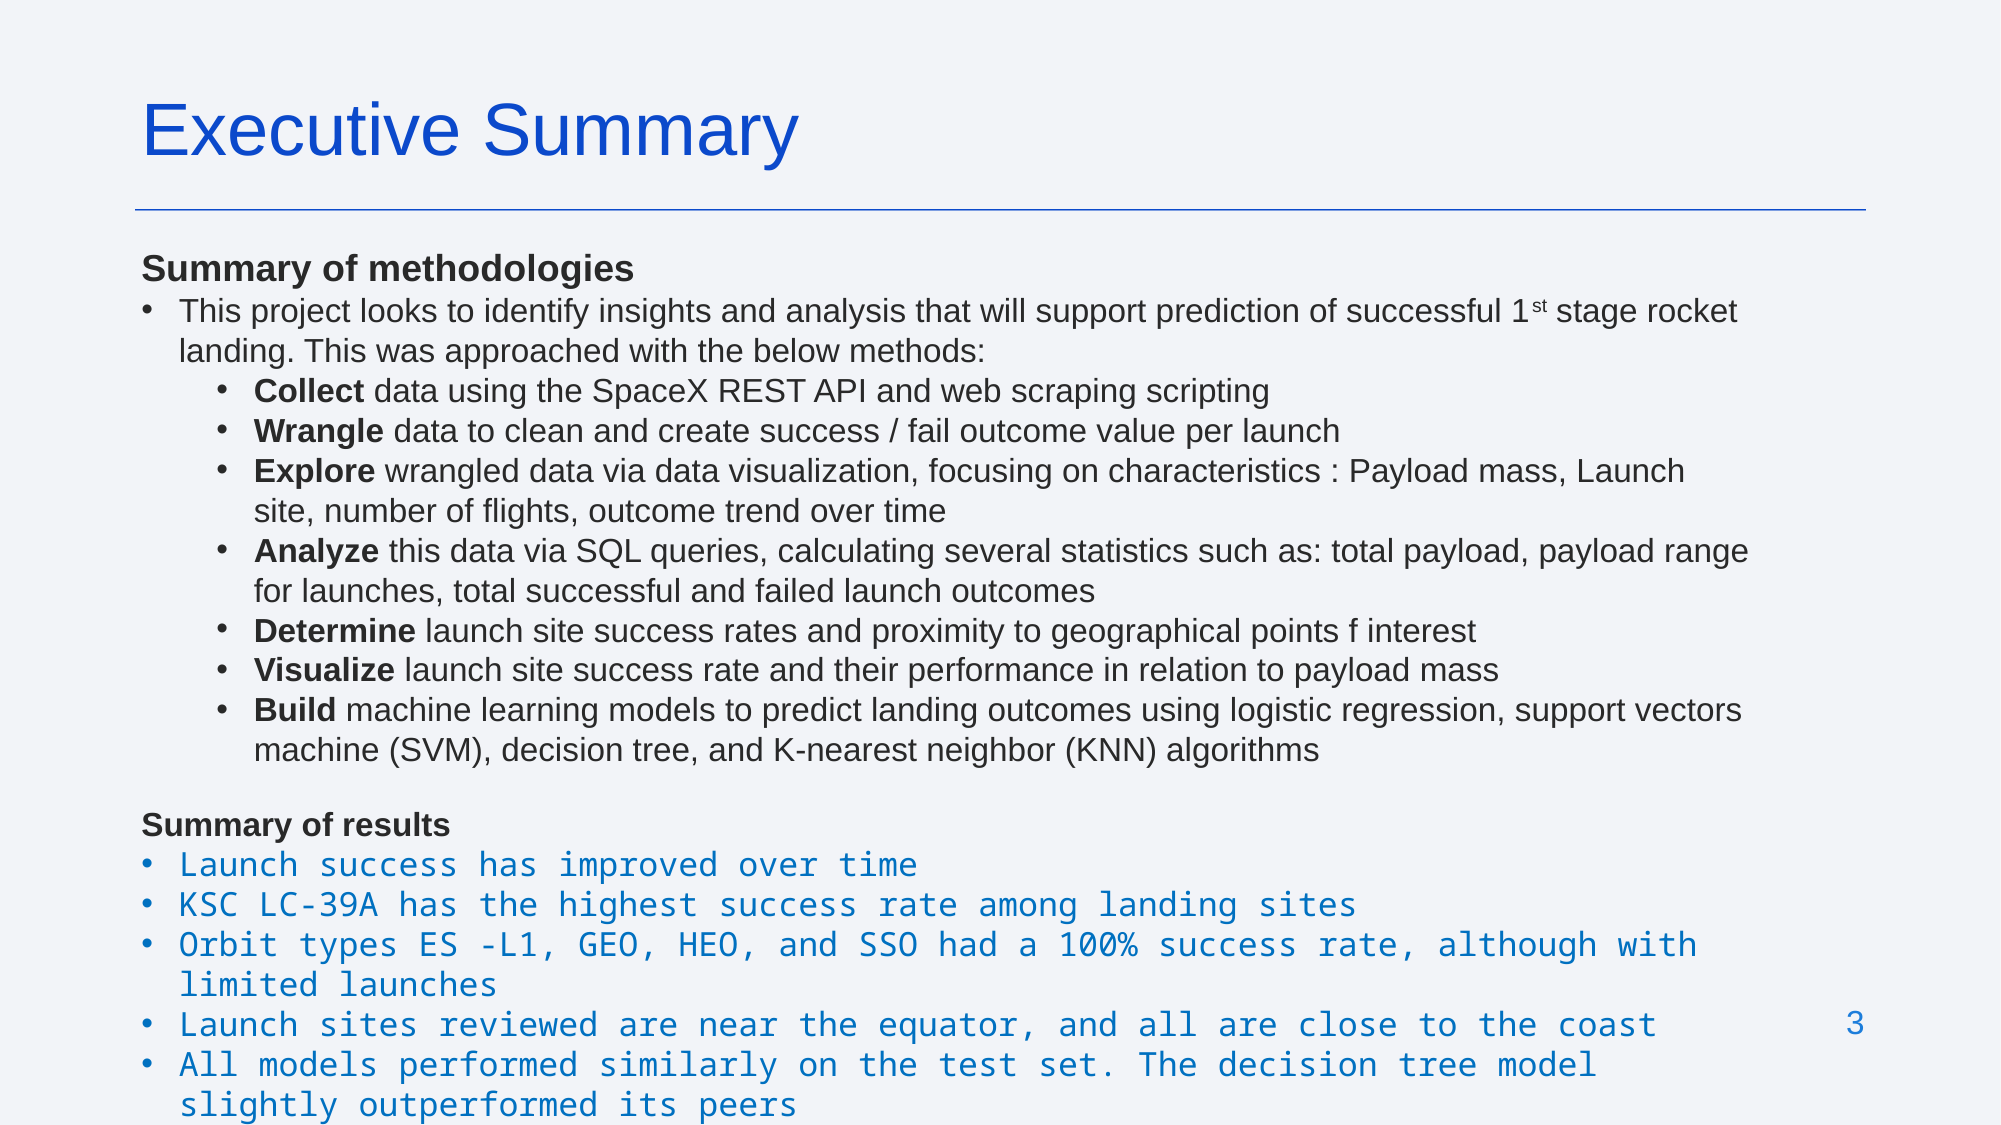

Executive Summary
Summary of methodologies
This project looks to identify insights and analysis that will support prediction of successful 1st stage rocket landing. This was approached with the below methods:
Collect data using the SpaceX REST API and web scraping scripting
Wrangle data to clean and create success / fail outcome value per launch
Explore wrangled data via data visualization, focusing on characteristics : Payload mass, Launch site, number of flights, outcome trend over time
Analyze this data via SQL queries, calculating several statistics such as: total payload, payload range for launches, total successful and failed launch outcomes
Determine launch site success rates and proximity to geographical points f interest
Visualize launch site success rate and their performance in relation to payload mass
Build machine learning models to predict landing outcomes using logistic regression, support vectors machine (SVM), decision tree, and K-nearest neighbor (KNN) algorithms
Summary of results
Launch success has improved over time
KSC LC-39A has the highest success rate among landing sites
Orbit types ES -L1, GEO, HEO, and SSO had a 100% success rate, although with limited launches
Launch sites reviewed are near the equator, and all are close to the coast
All models performed similarly on the test set. The decision tree model slightly outperformed its peers
3